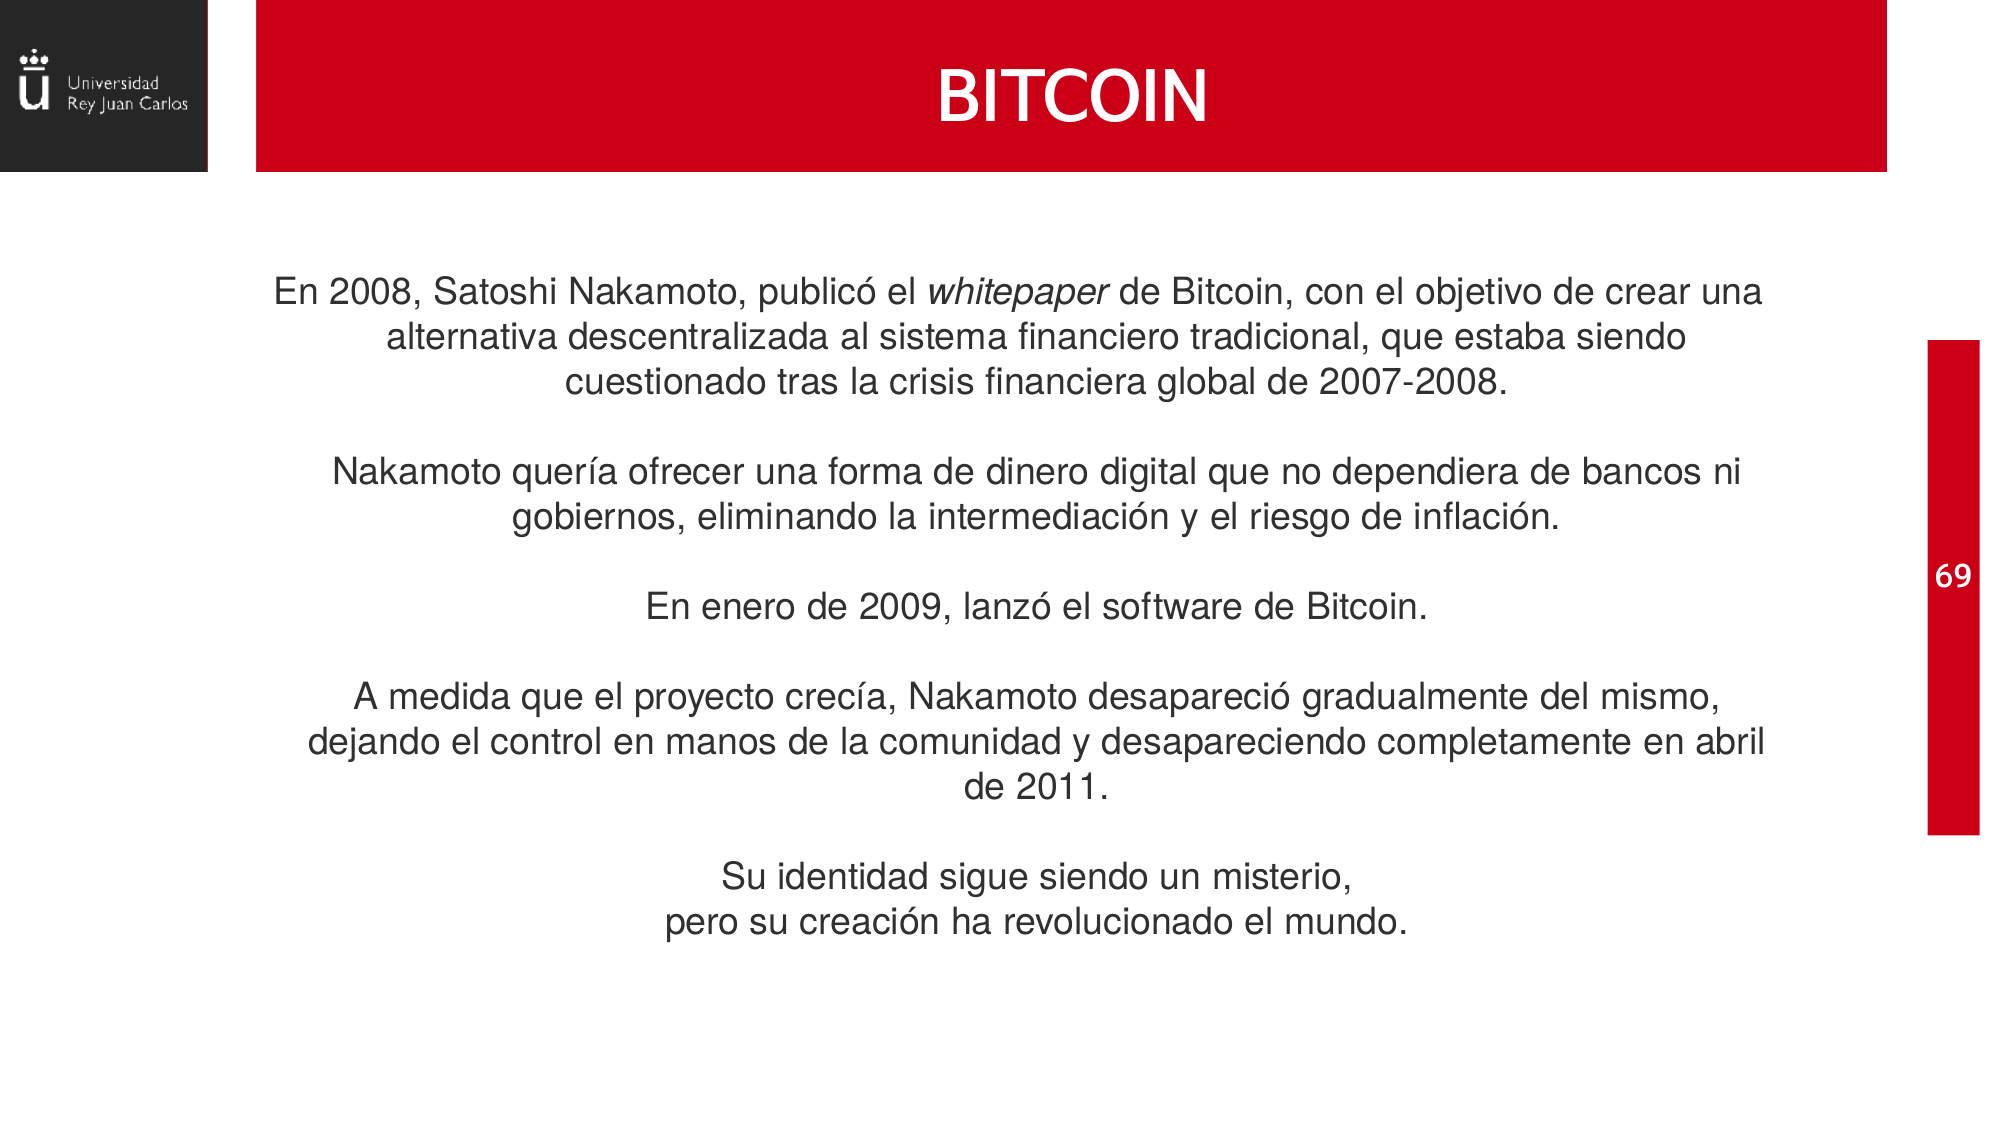

# BITCOIN
En 2008, Satoshi Nakamoto, publicó el whitepaper de Bitcoin, con el objetivo de crear una alternativa descentralizada al sistema financiero tradicional, que estaba siendo cuestionado tras la crisis financiera global de 2007-2008.
Nakamoto quería ofrecer una forma de dinero digital que no dependiera de bancos ni gobiernos, eliminando la intermediación y el riesgo de inflación.
En enero de 2009, lanzó el software de Bitcoin.
A medida que el proyecto crecía, Nakamoto desapareció gradualmente del mismo, dejando el control en manos de la comunidad y desapareciendo completamente en abril de 2011.
Su identidad sigue siendo un misterio,
pero su creación ha revolucionado el mundo.
69